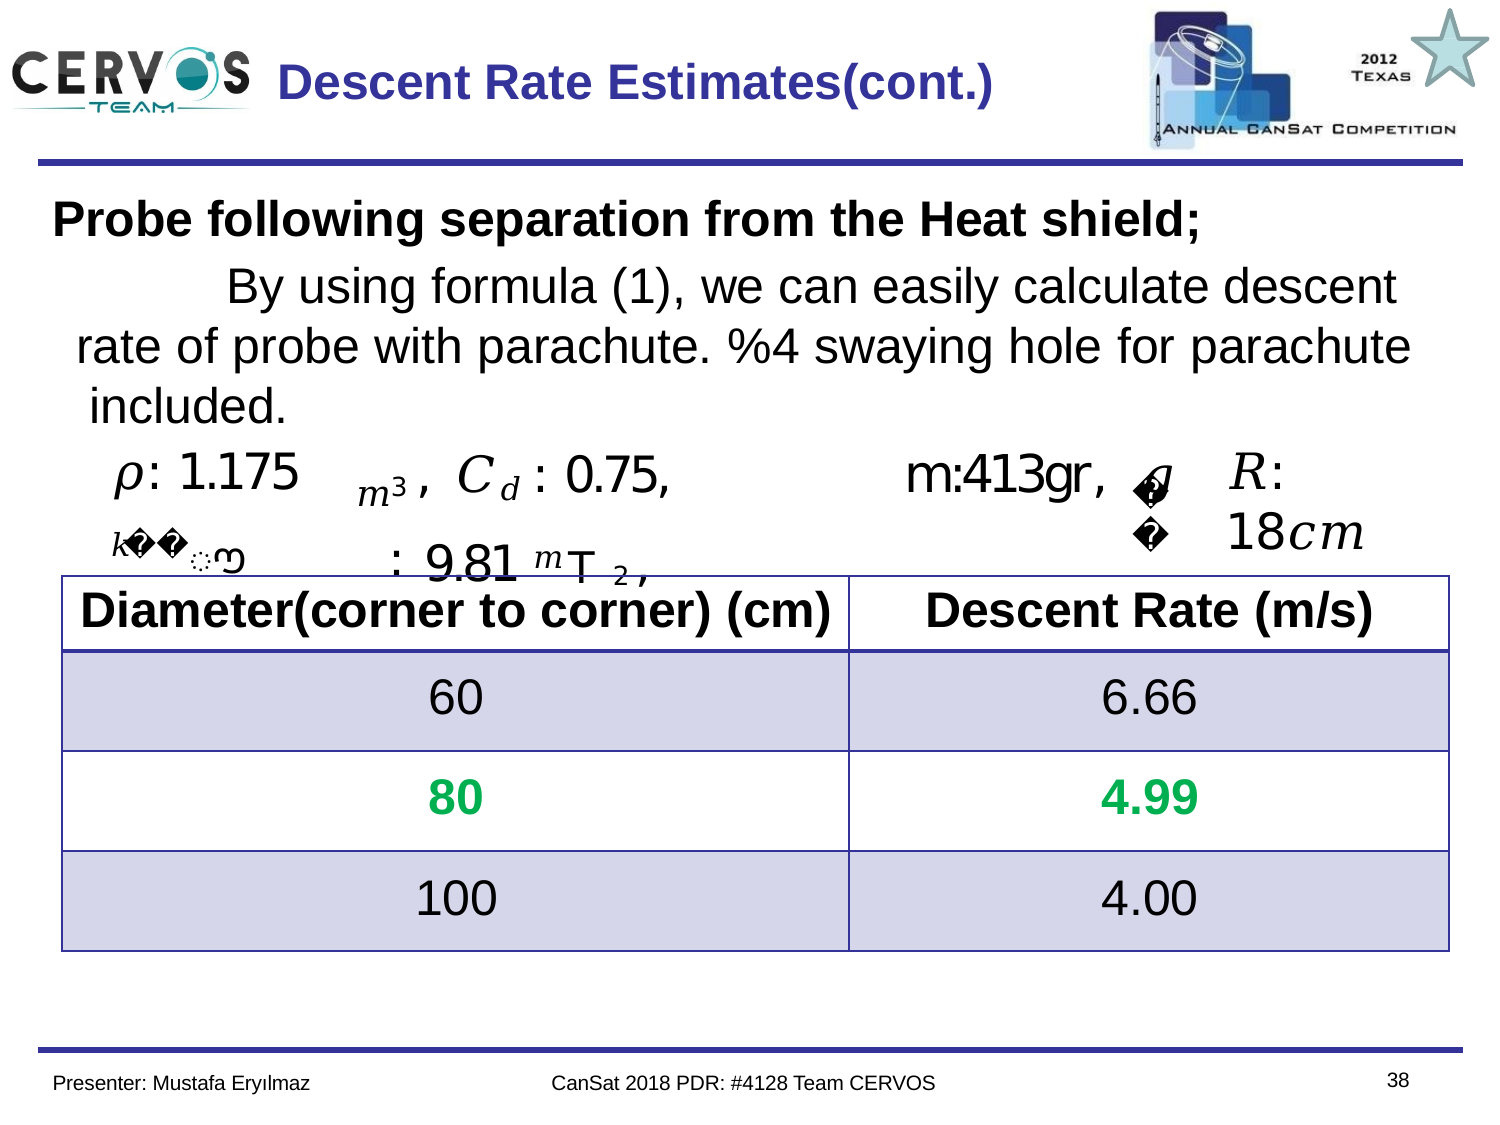

Team Logo
Here
(If You Want)

# Descent Rate Estimates(cont.)

Probe following separation from the Heat shield;
By using formula (1), we can easily calculate descent  rate of probe with parachute. %4 swaying hole for parachute  included.
3 ,	𝐶𝑑 : 0.75,	m:413gr,	𝑔 ∶ 9.81 𝑚Τ 2 ,
𝜌: 1.175  𝑘𝑔ൗ
𝑅: 18𝑐𝑚
𝑚
𝑠
| Diameter(corner to corner) (cm) | Descent Rate (m/s) |
| --- | --- |
| 60 | 6.66 |
| 80 | 4.99 |
| 100 | 4.00 |
38
Presenter: Mustafa Eryılmaz
CanSat 2018 PDR: #4128 Team CERVOS